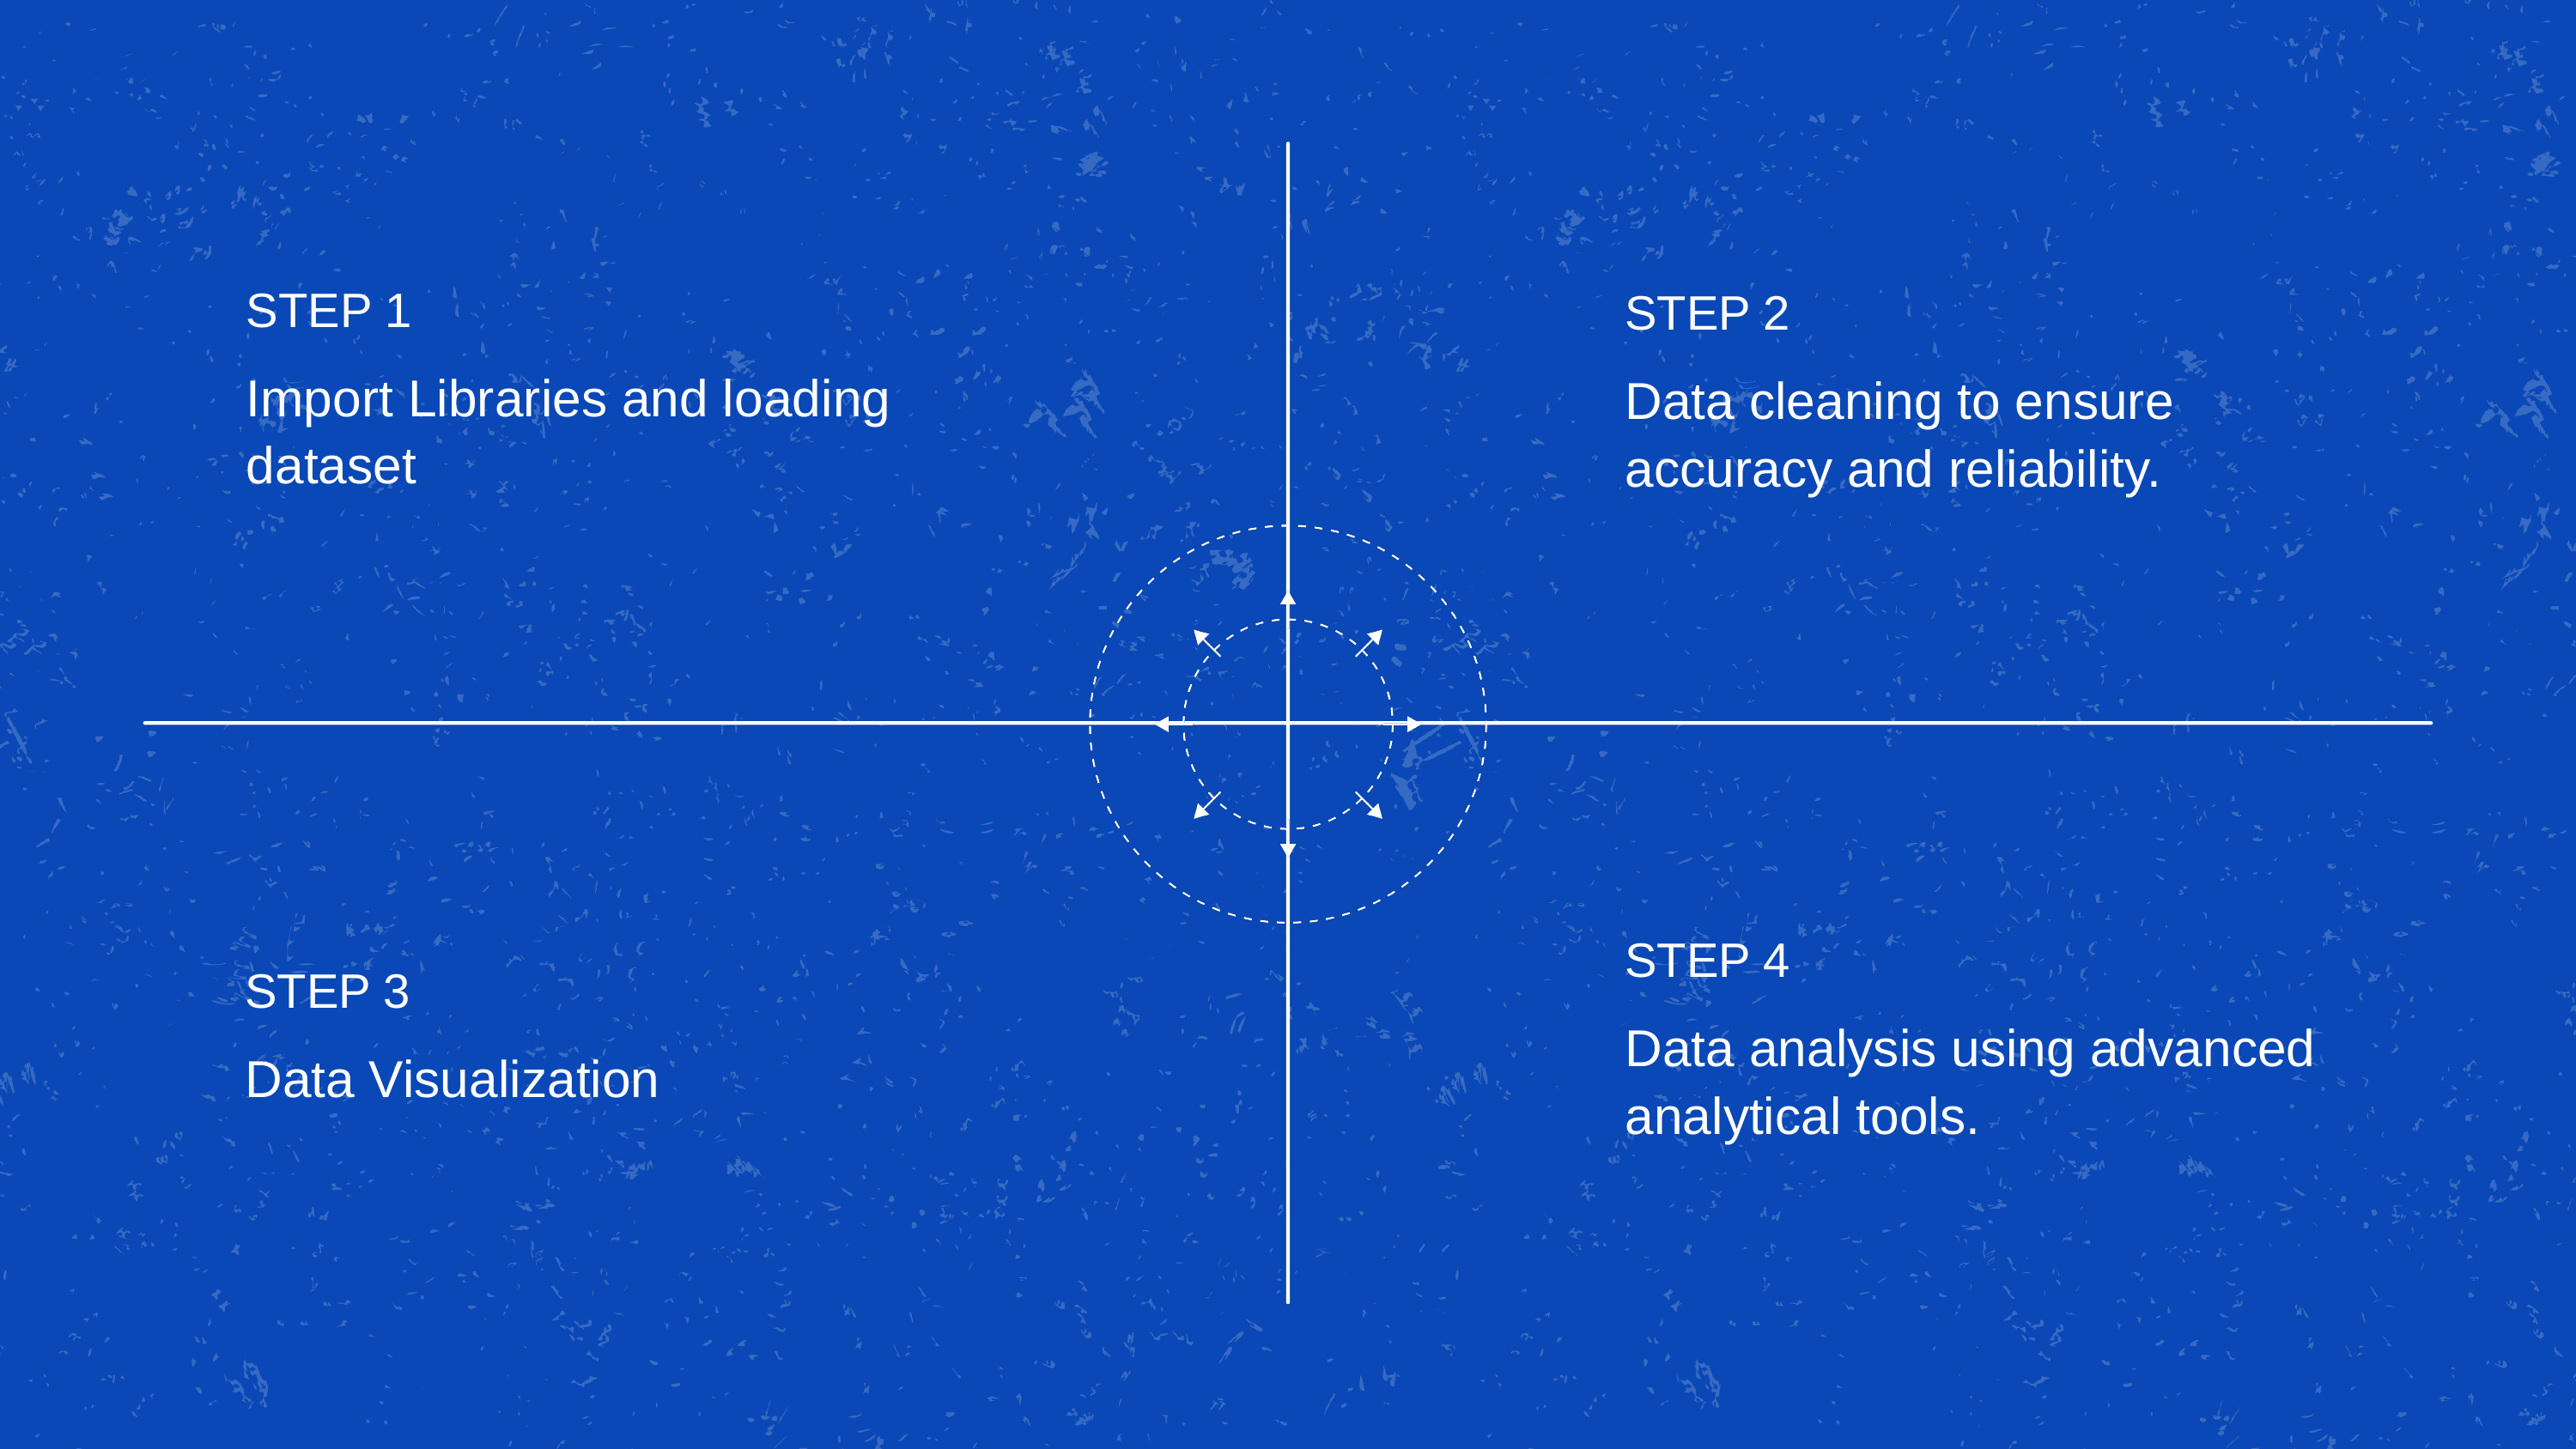

STEP 1
Import Libraries and loading dataset
STEP 2
Data cleaning to ensure accuracy and reliability.
STEP 4
Data analysis using advanced analytical tools.
STEP 3
Data Visualization